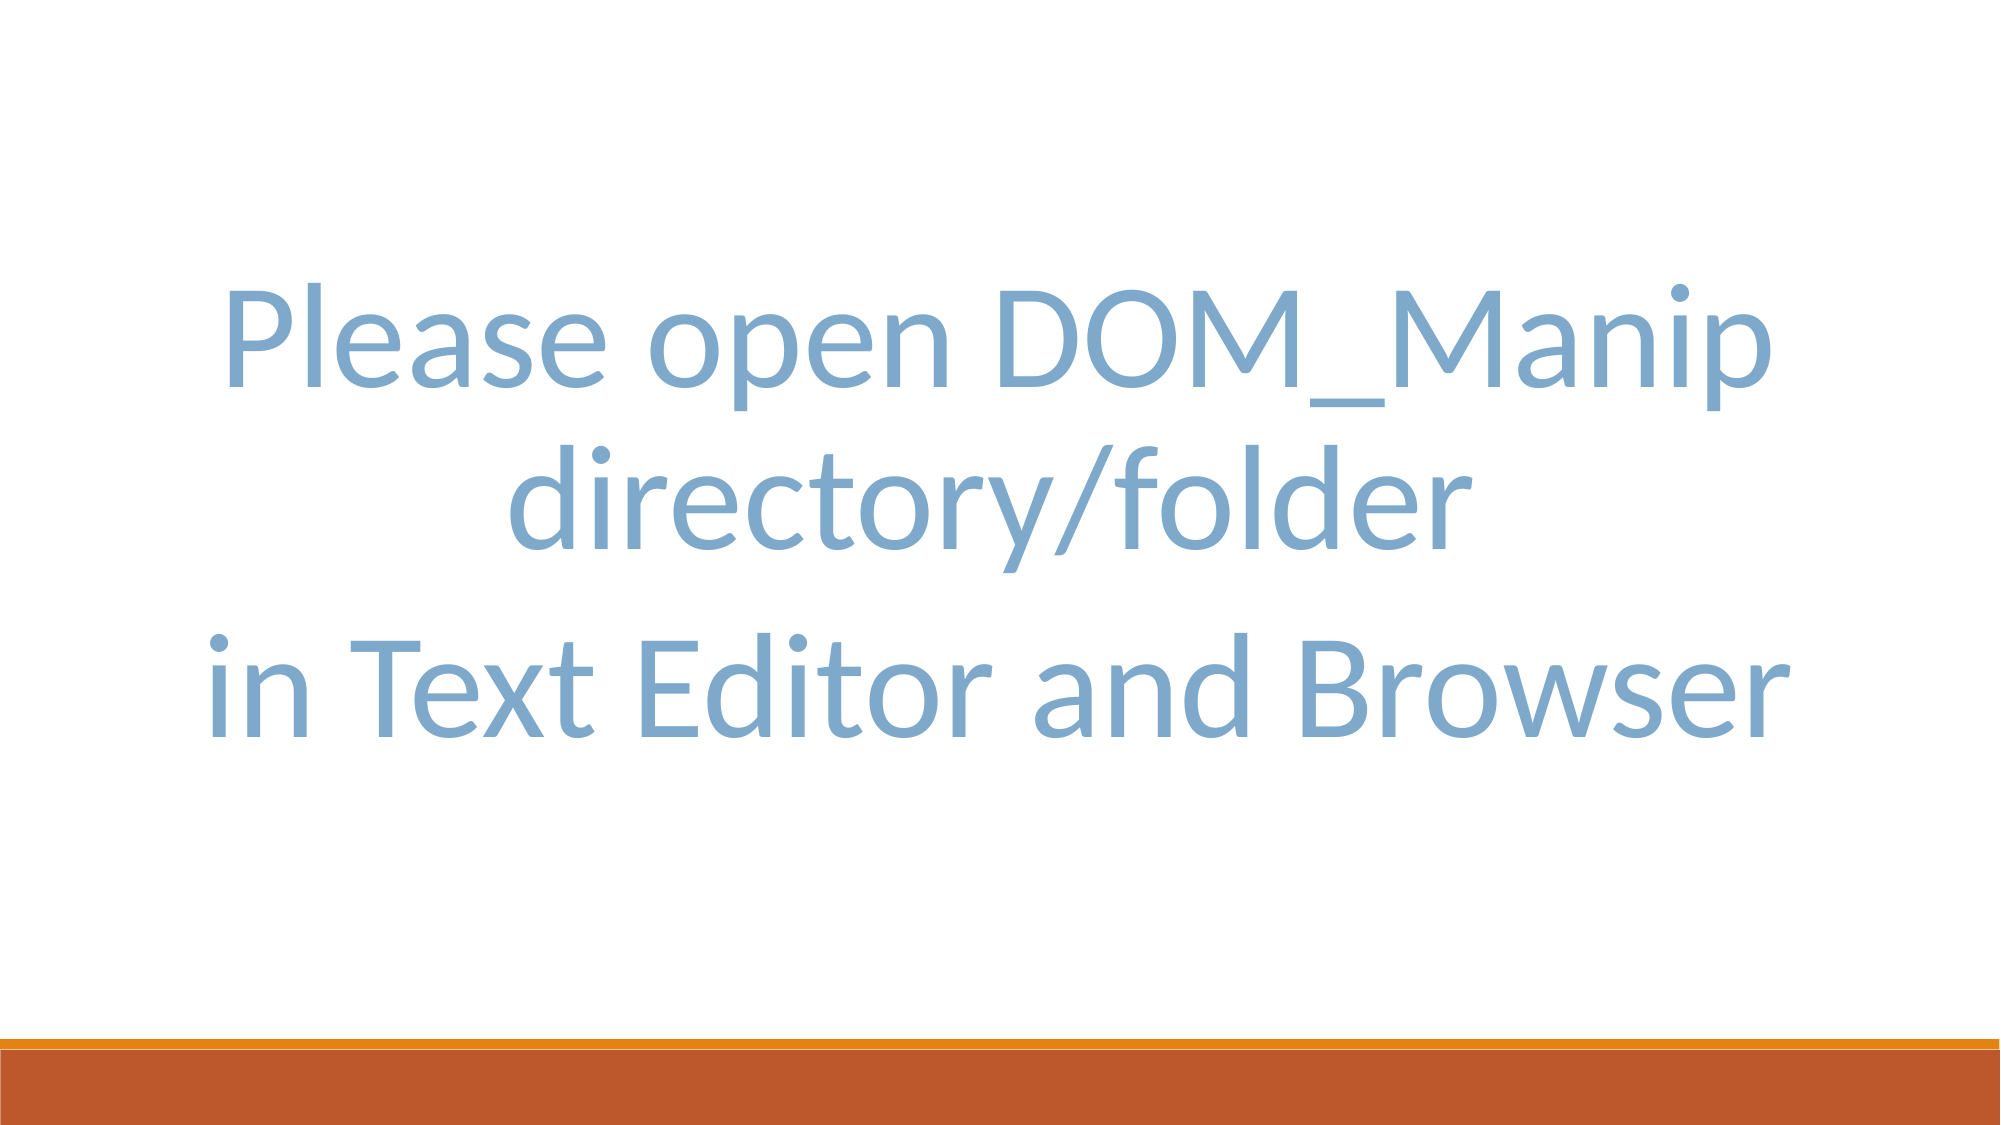

Please open DOM_Manip directory/folder
in Text Editor and Browser